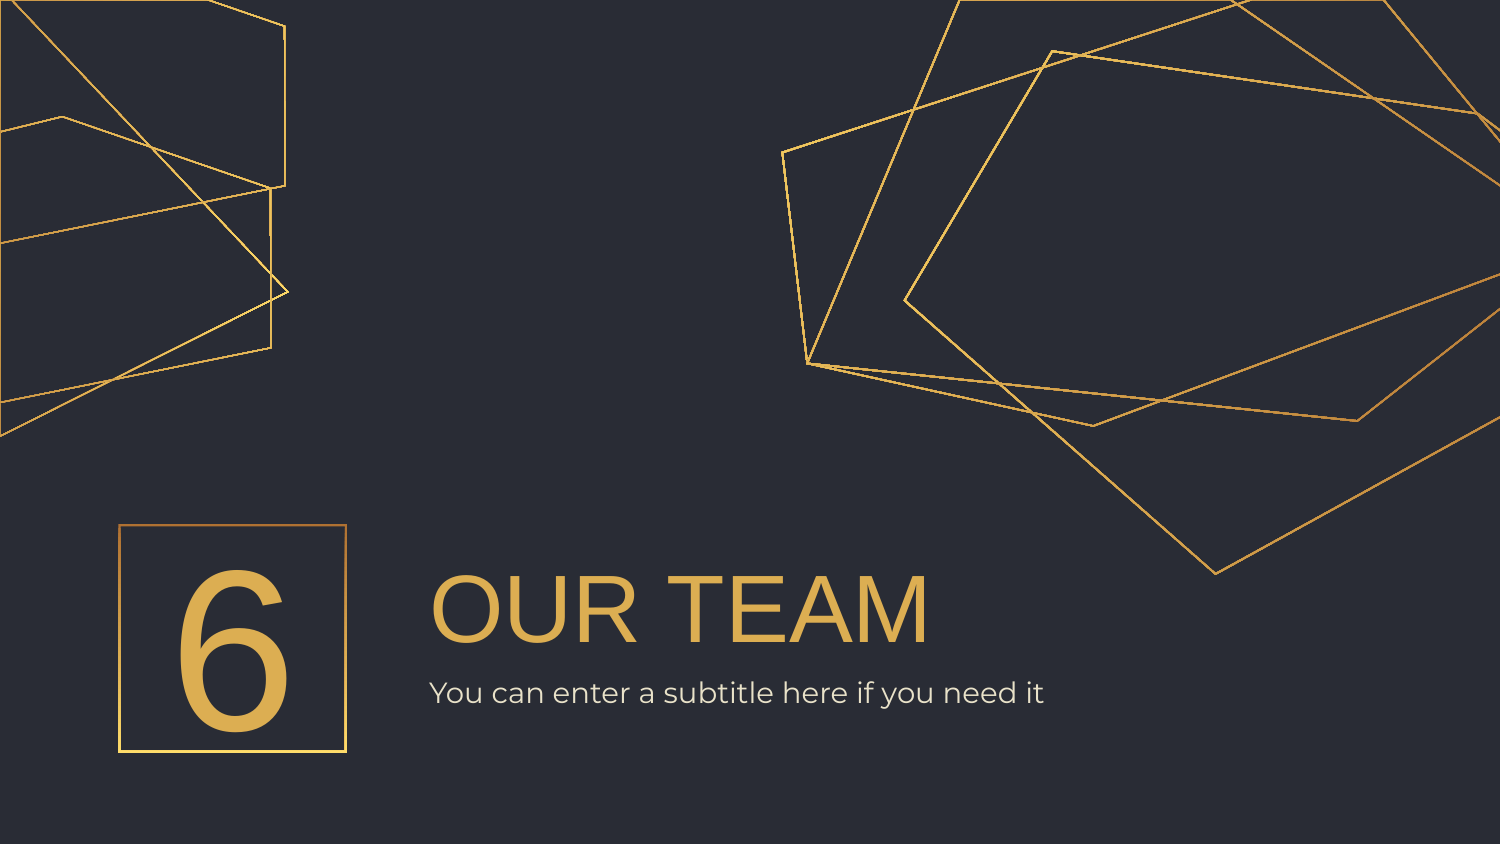

6
# OUR TEAM
You can enter a subtitle here if you need it